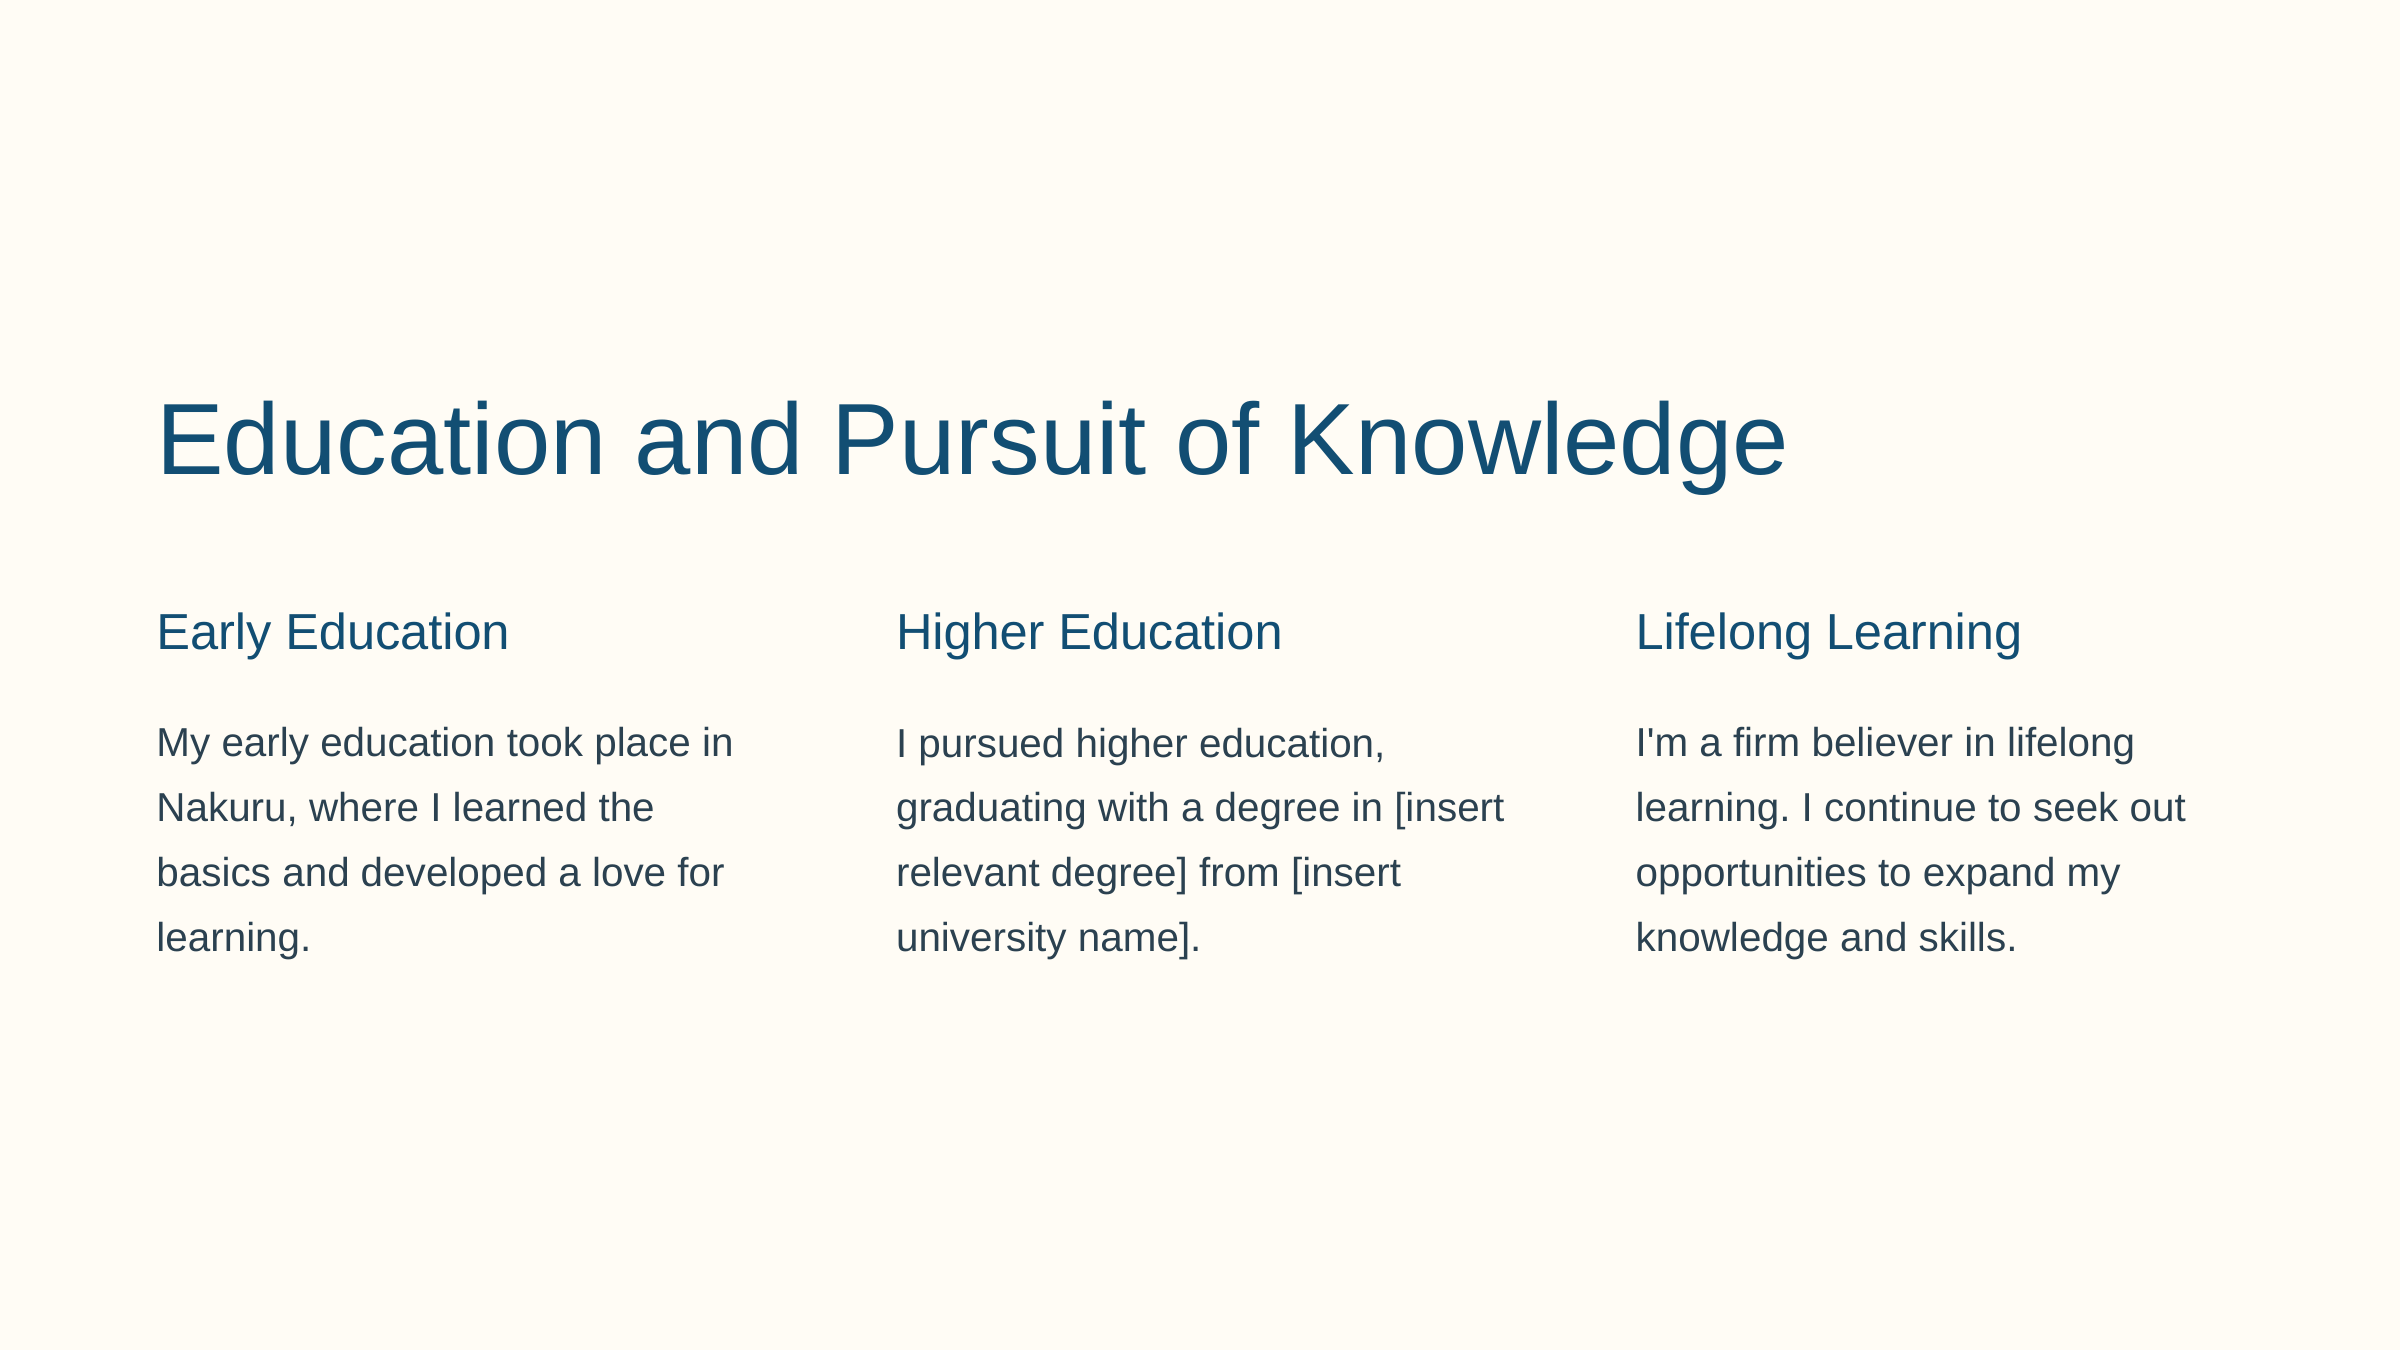

Education and Pursuit of Knowledge
Early Education
Higher Education
Lifelong Learning
My early education took place in Nakuru, where I learned the basics and developed a love for learning.
I pursued higher education, graduating with a degree in [insert relevant degree] from [insert university name].
I'm a firm believer in lifelong learning. I continue to seek out opportunities to expand my knowledge and skills.